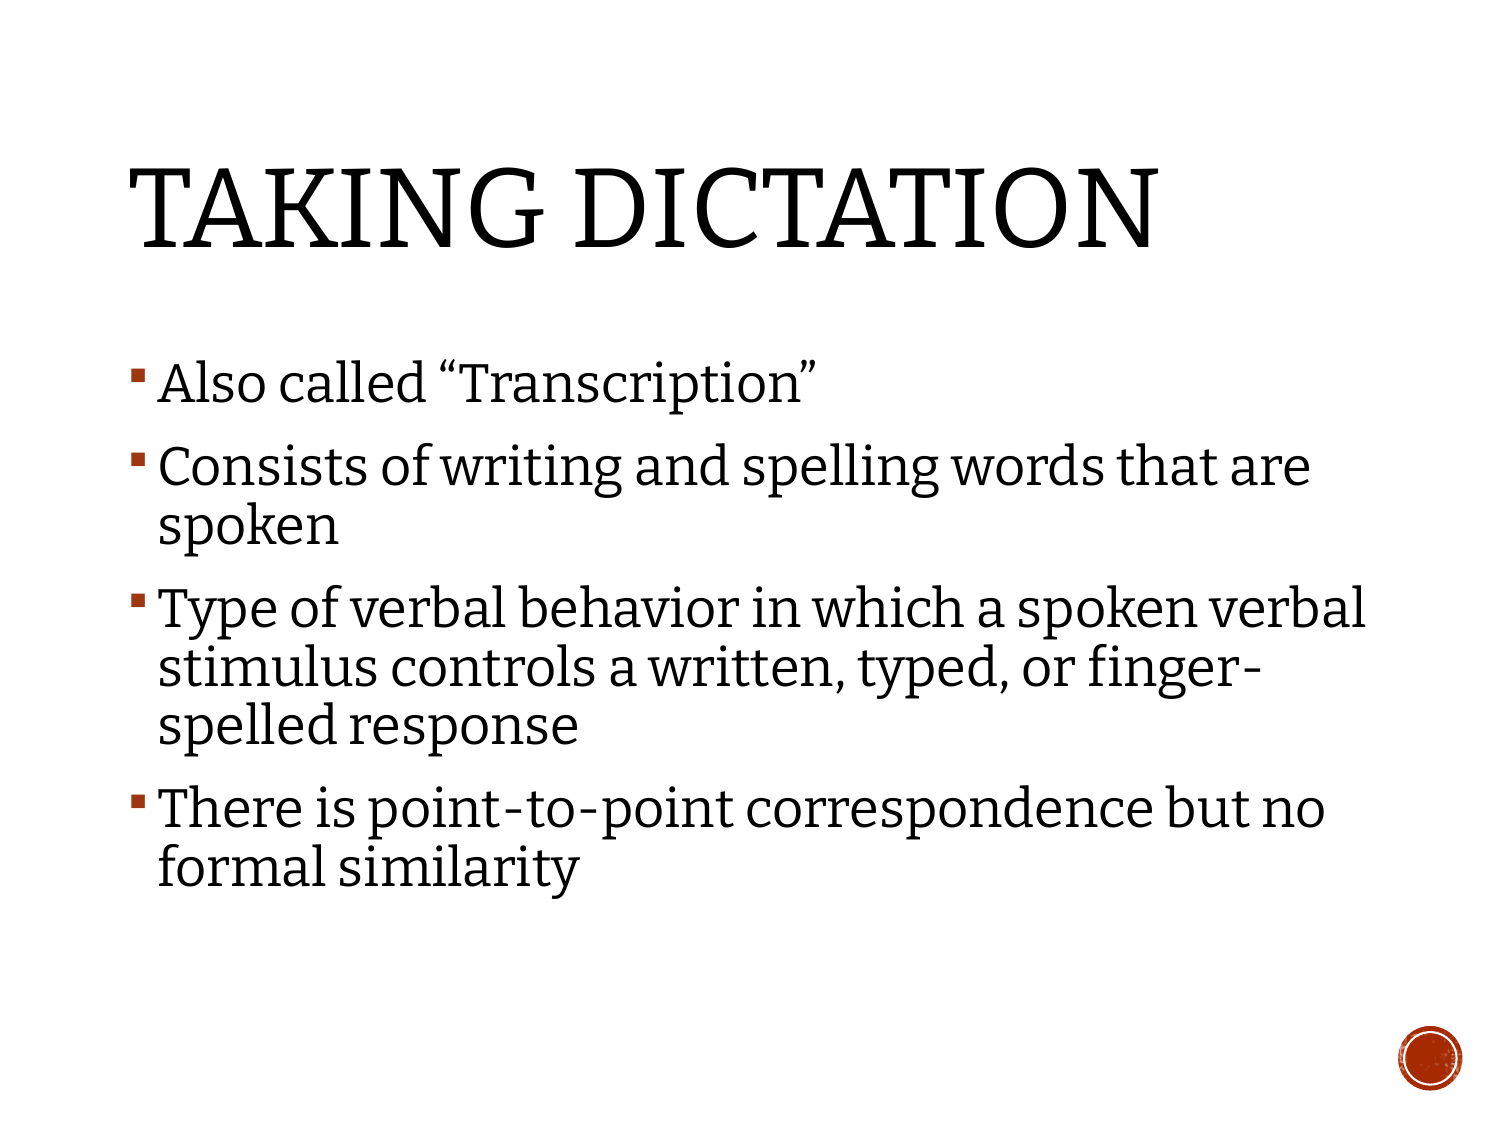

# Taking Dictation
Also called “Transcription”
Consists of writing and spelling words that are spoken
Type of verbal behavior in which a spoken verbal stimulus controls a written, typed, or finger-spelled response
There is point-to-point correspondence but no formal similarity